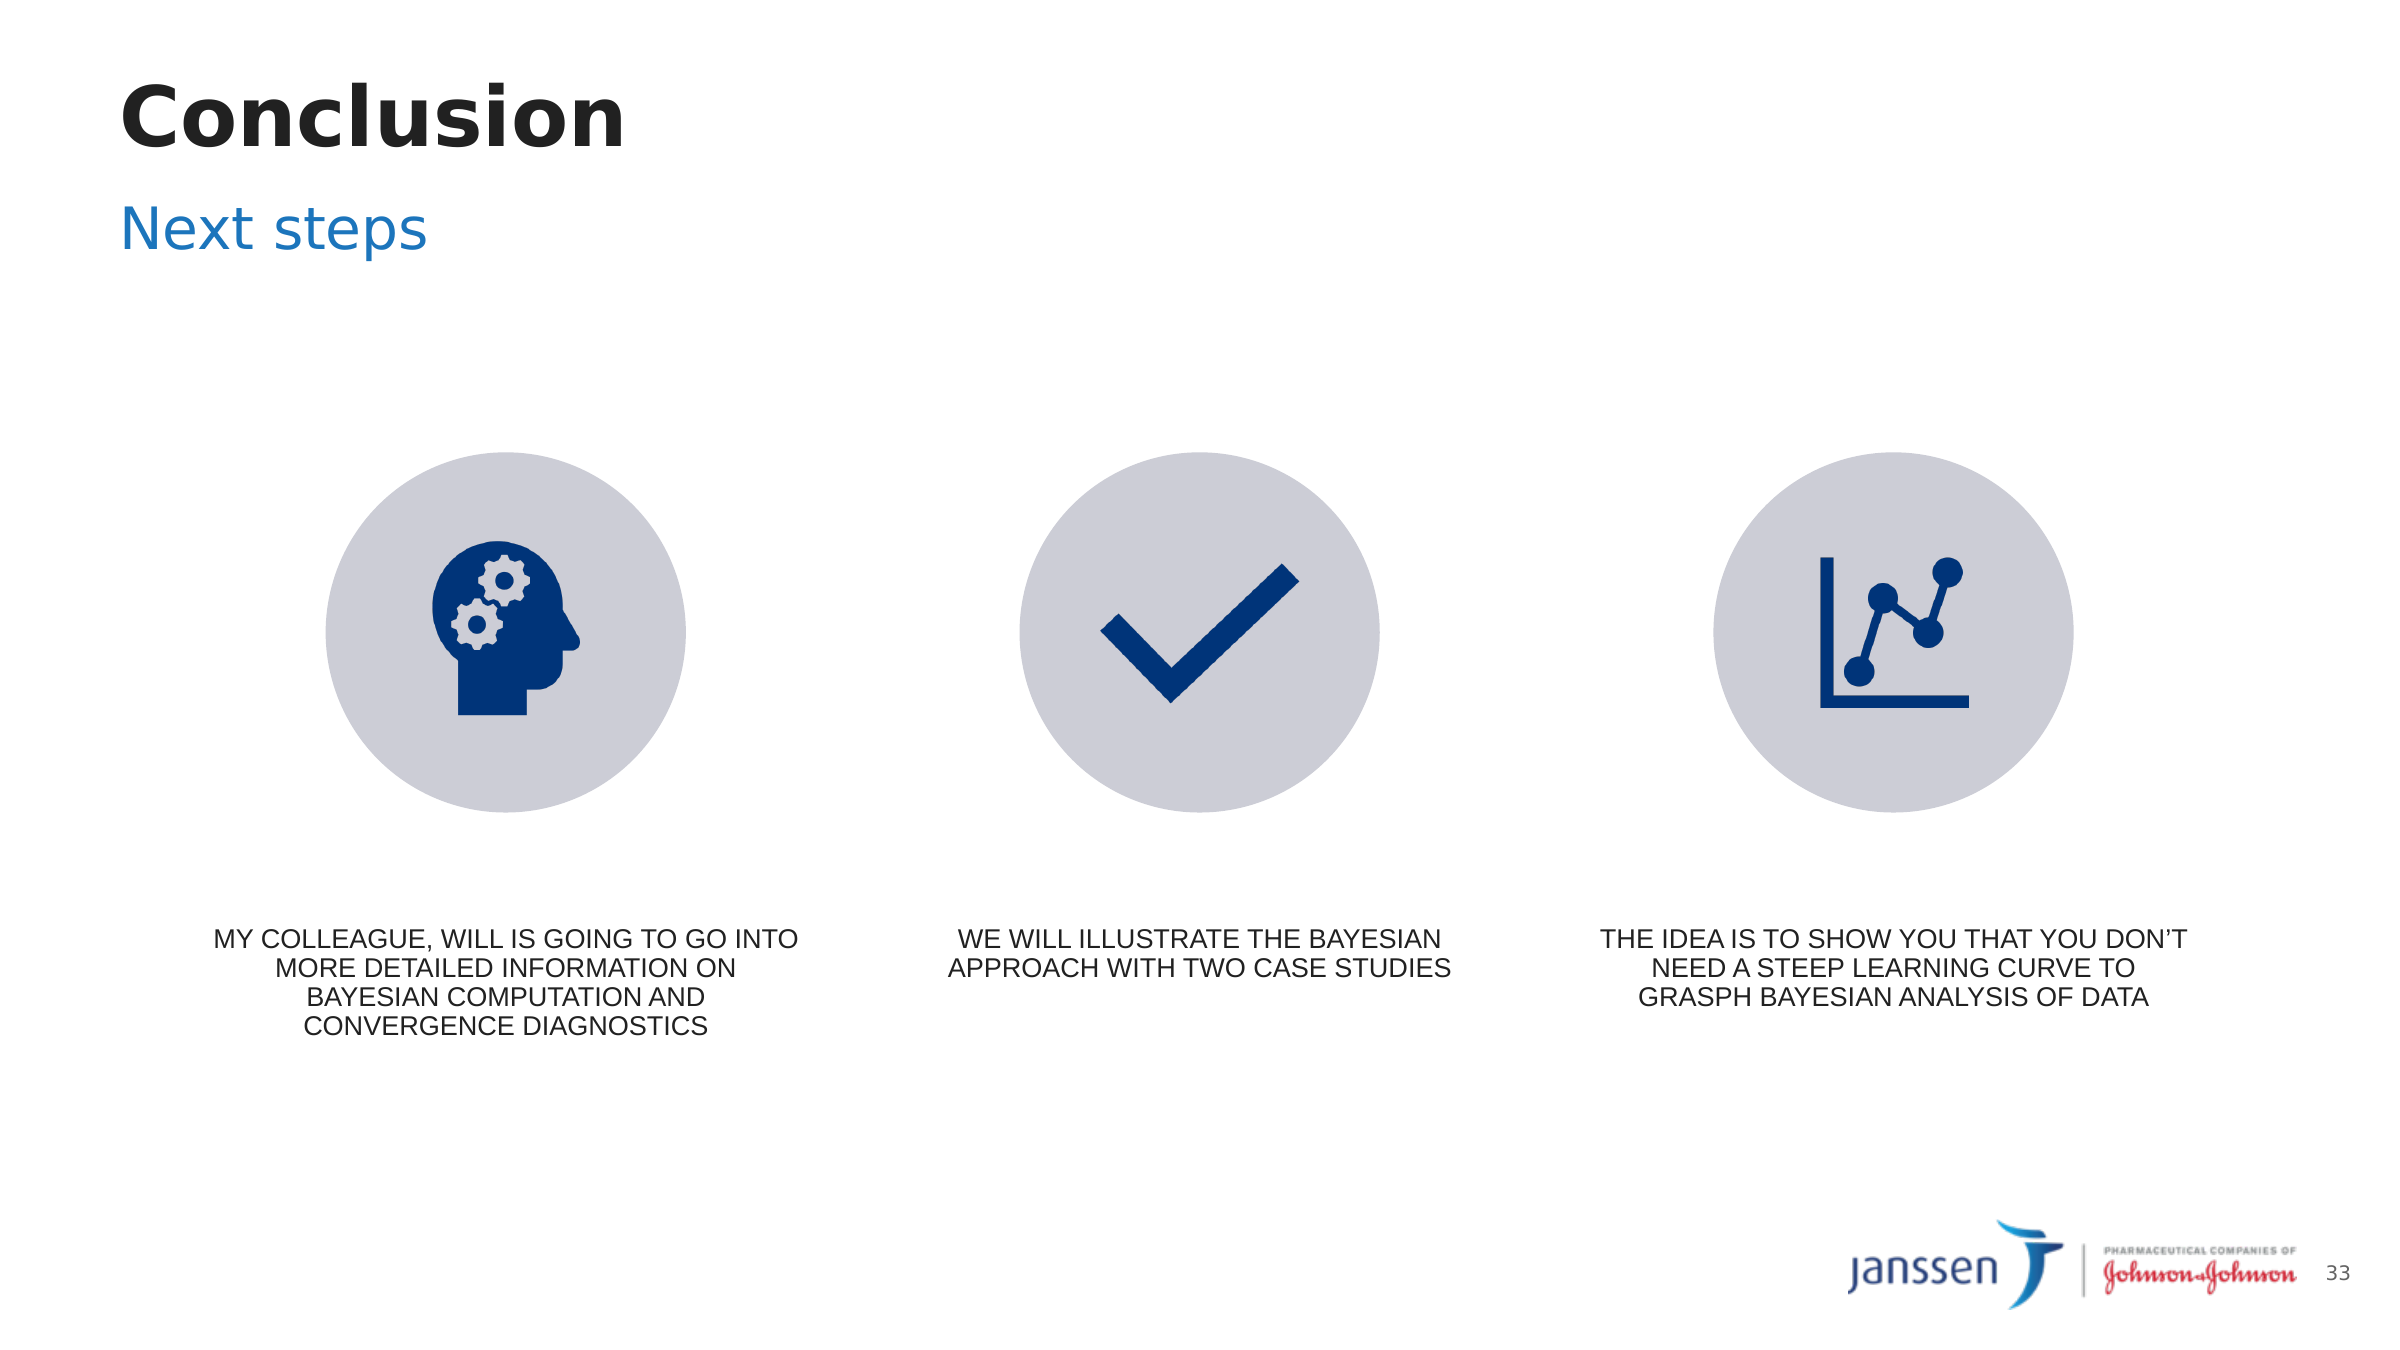

# Conclusion
Next steps
My colleague, Will is going to go into more detailed information on Bayesian computation and convergence diagnostics
We will illustrate the Bayesian approach with two case studies
The idea is to show you that you don’t need a steep learning curve to grasph Bayesian analysis of data
33